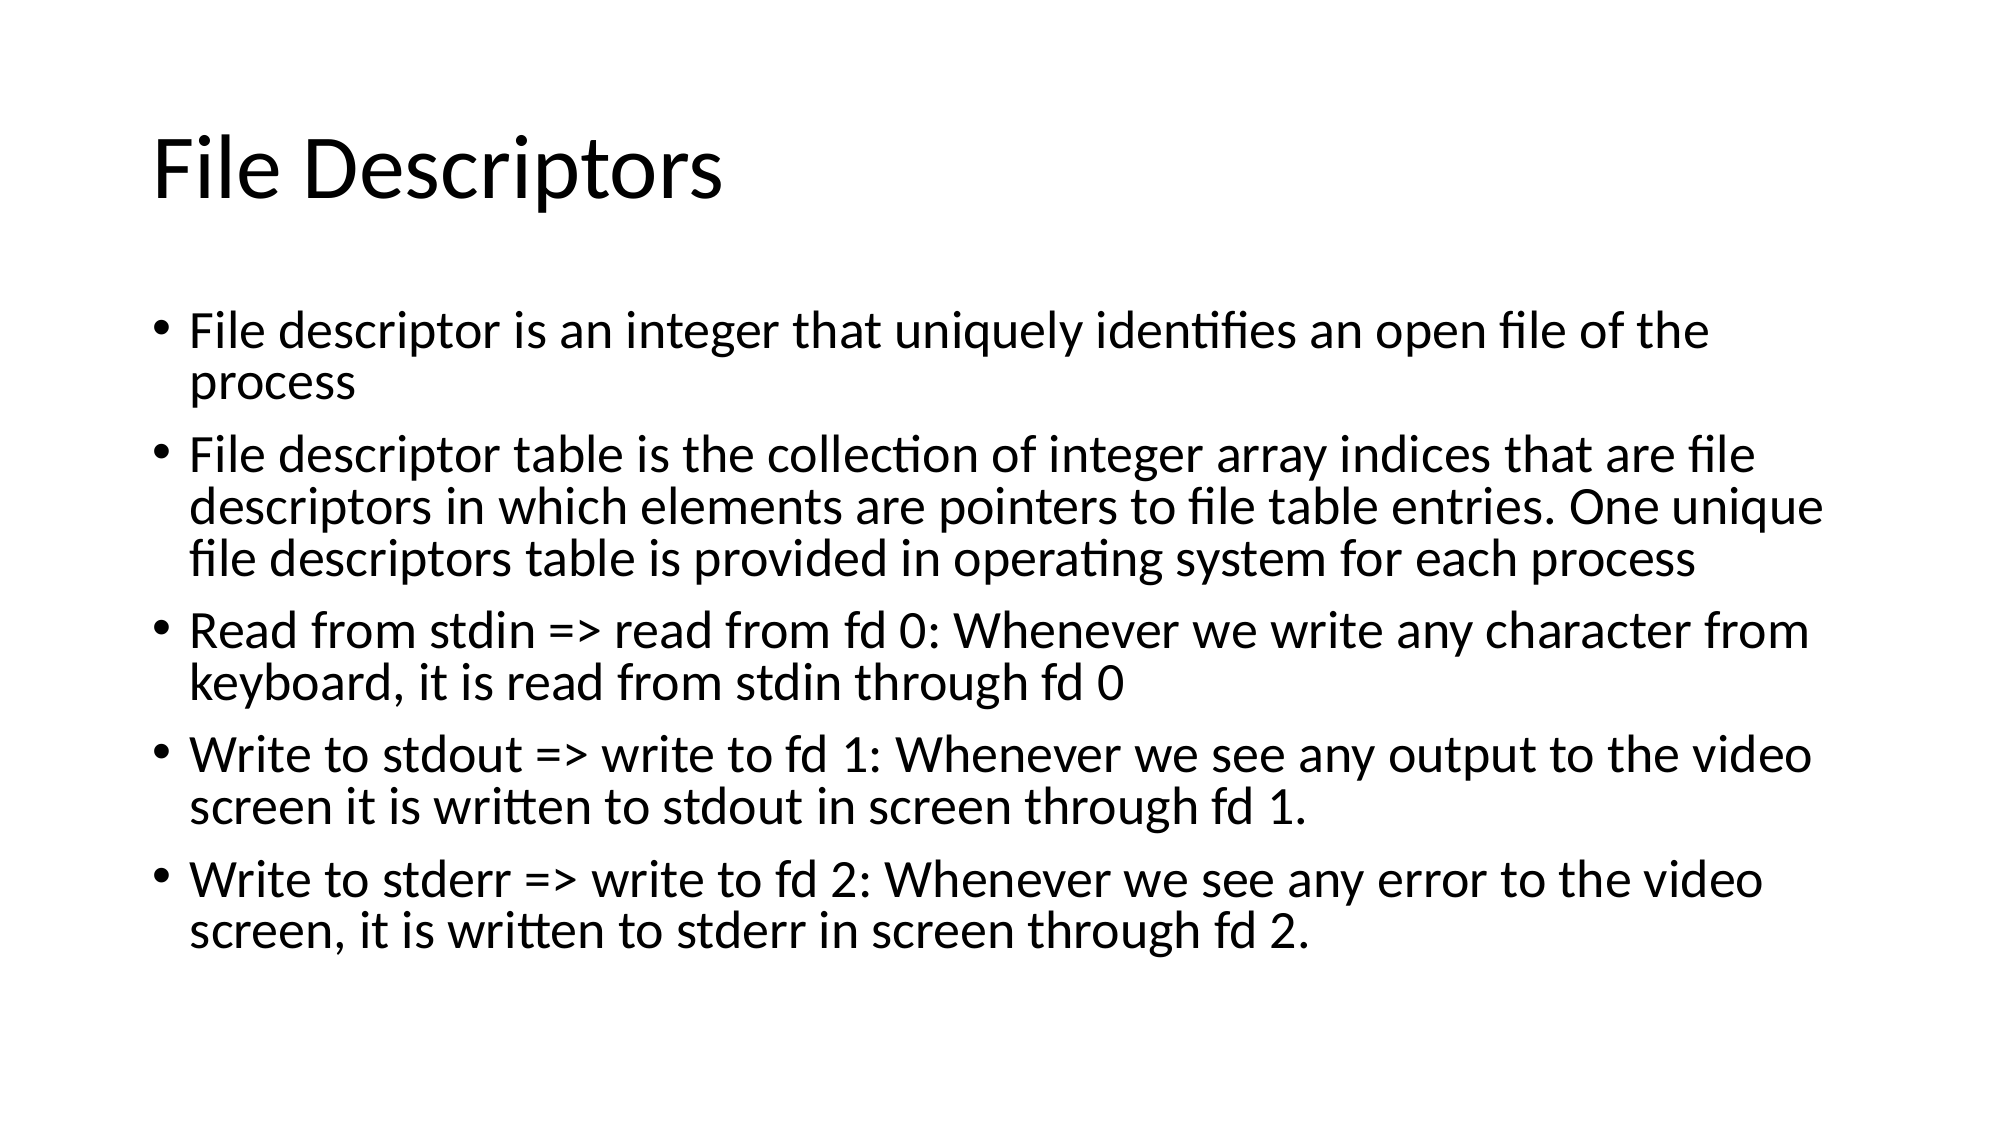

# File Descriptors
File descriptor is an integer that uniquely identifies an open file of the process
File descriptor table is the collection of integer array indices that are file descriptors in which elements are pointers to file table entries. One unique file descriptors table is provided in operating system for each process
Read from stdin => read from fd 0: Whenever we write any character from keyboard, it is read from stdin through fd 0
Write to stdout => write to fd 1: Whenever we see any output to the video screen it is written to stdout in screen through fd 1.
Write to stderr => write to fd 2: Whenever we see any error to the video screen, it is written to stderr in screen through fd 2.